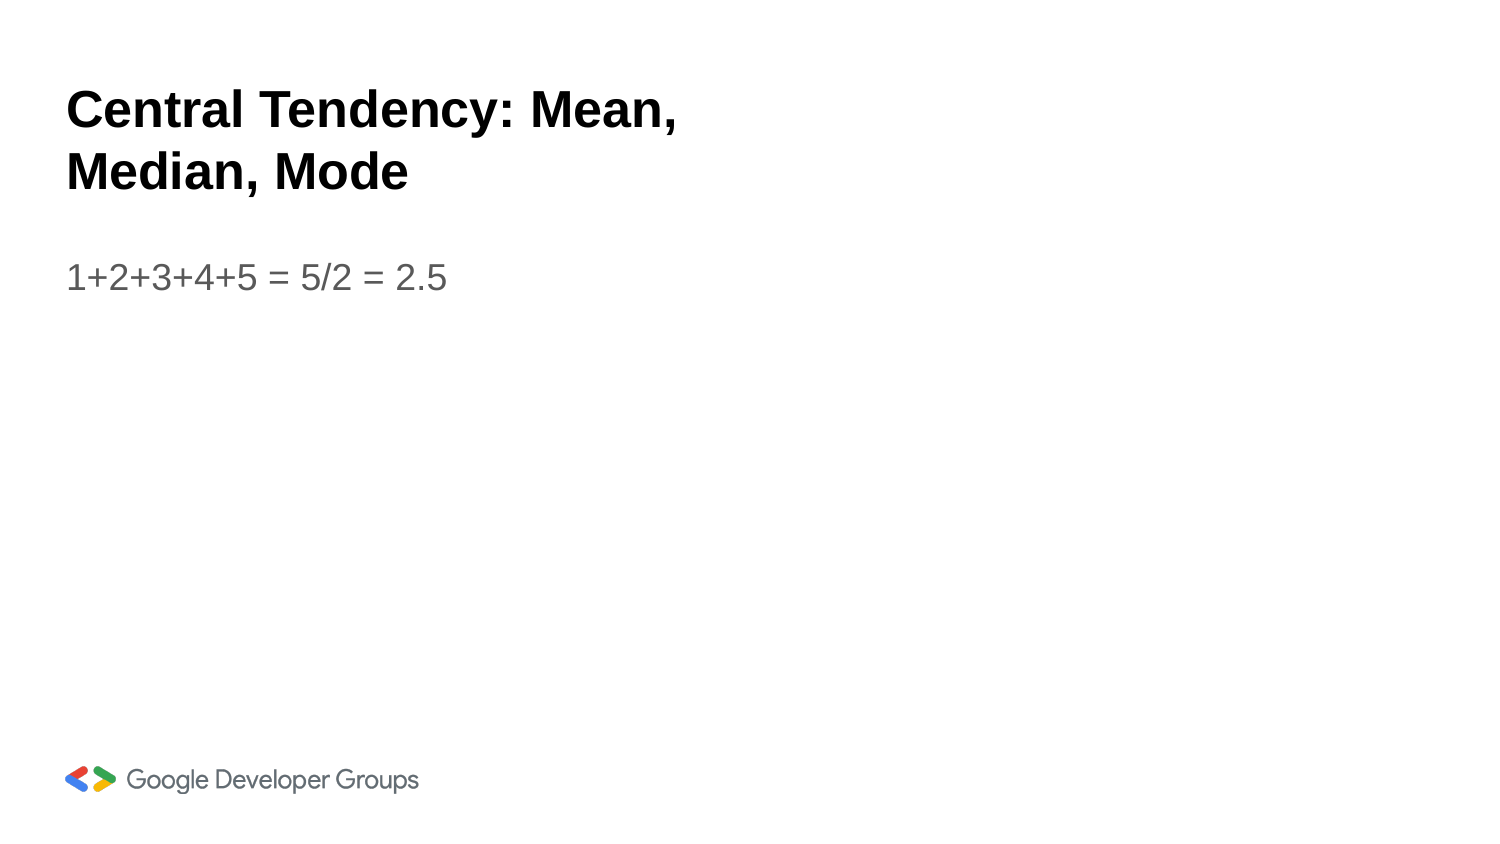

# Central Tendency: Mean, Median, Mode
1+2+3+4+5 = 5/2 = 2.5